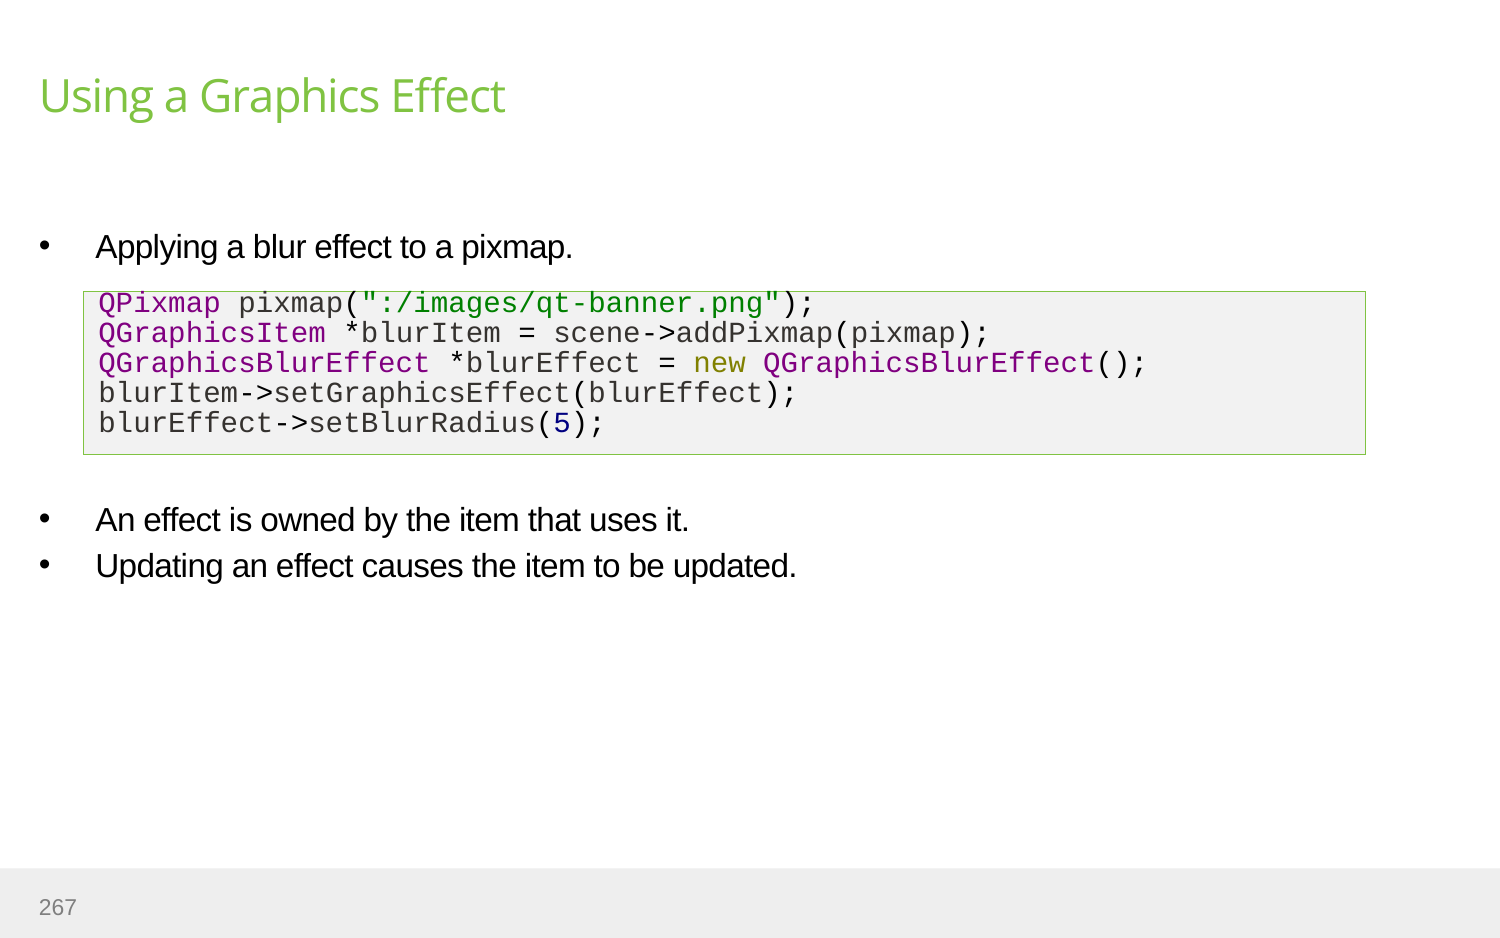

# Using a Graphics Effect
Applying a blur effect to a pixmap.

An effect is owned by the item that uses it.
Updating an effect causes the item to be updated.
QPixmap pixmap(":/images/qt-banner.png");
QGraphicsItem *blurItem = scene->addPixmap(pixmap);
QGraphicsBlurEffect *blurEffect = new QGraphicsBlurEffect();
blurItem->setGraphicsEffect(blurEffect);
blurEffect->setBlurRadius(5);
267